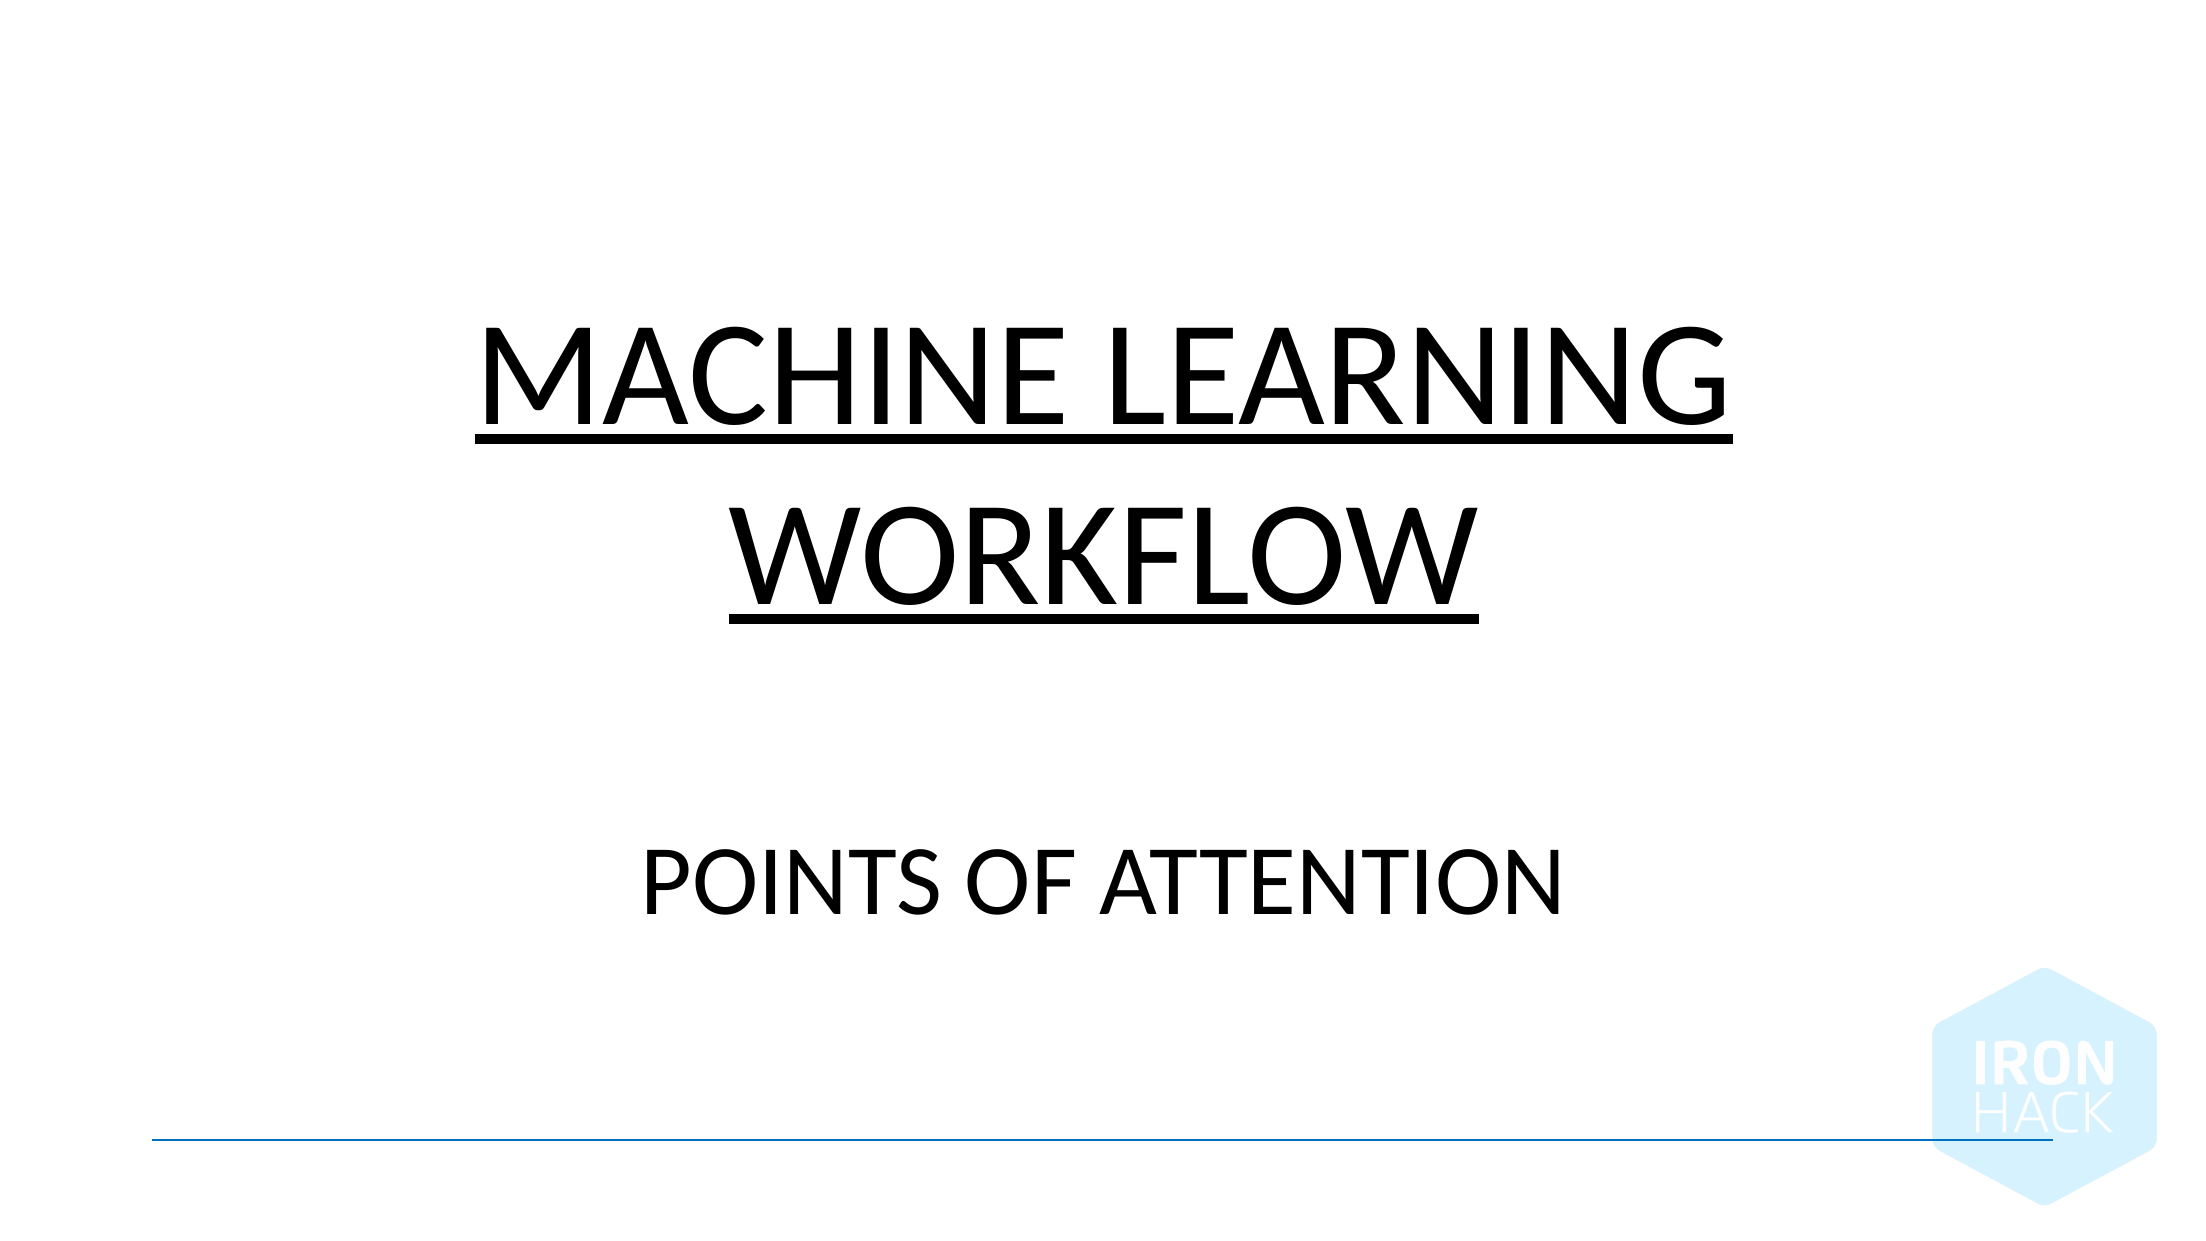

Machine learning workflow

Points of attention
January 8, 2025 |
100